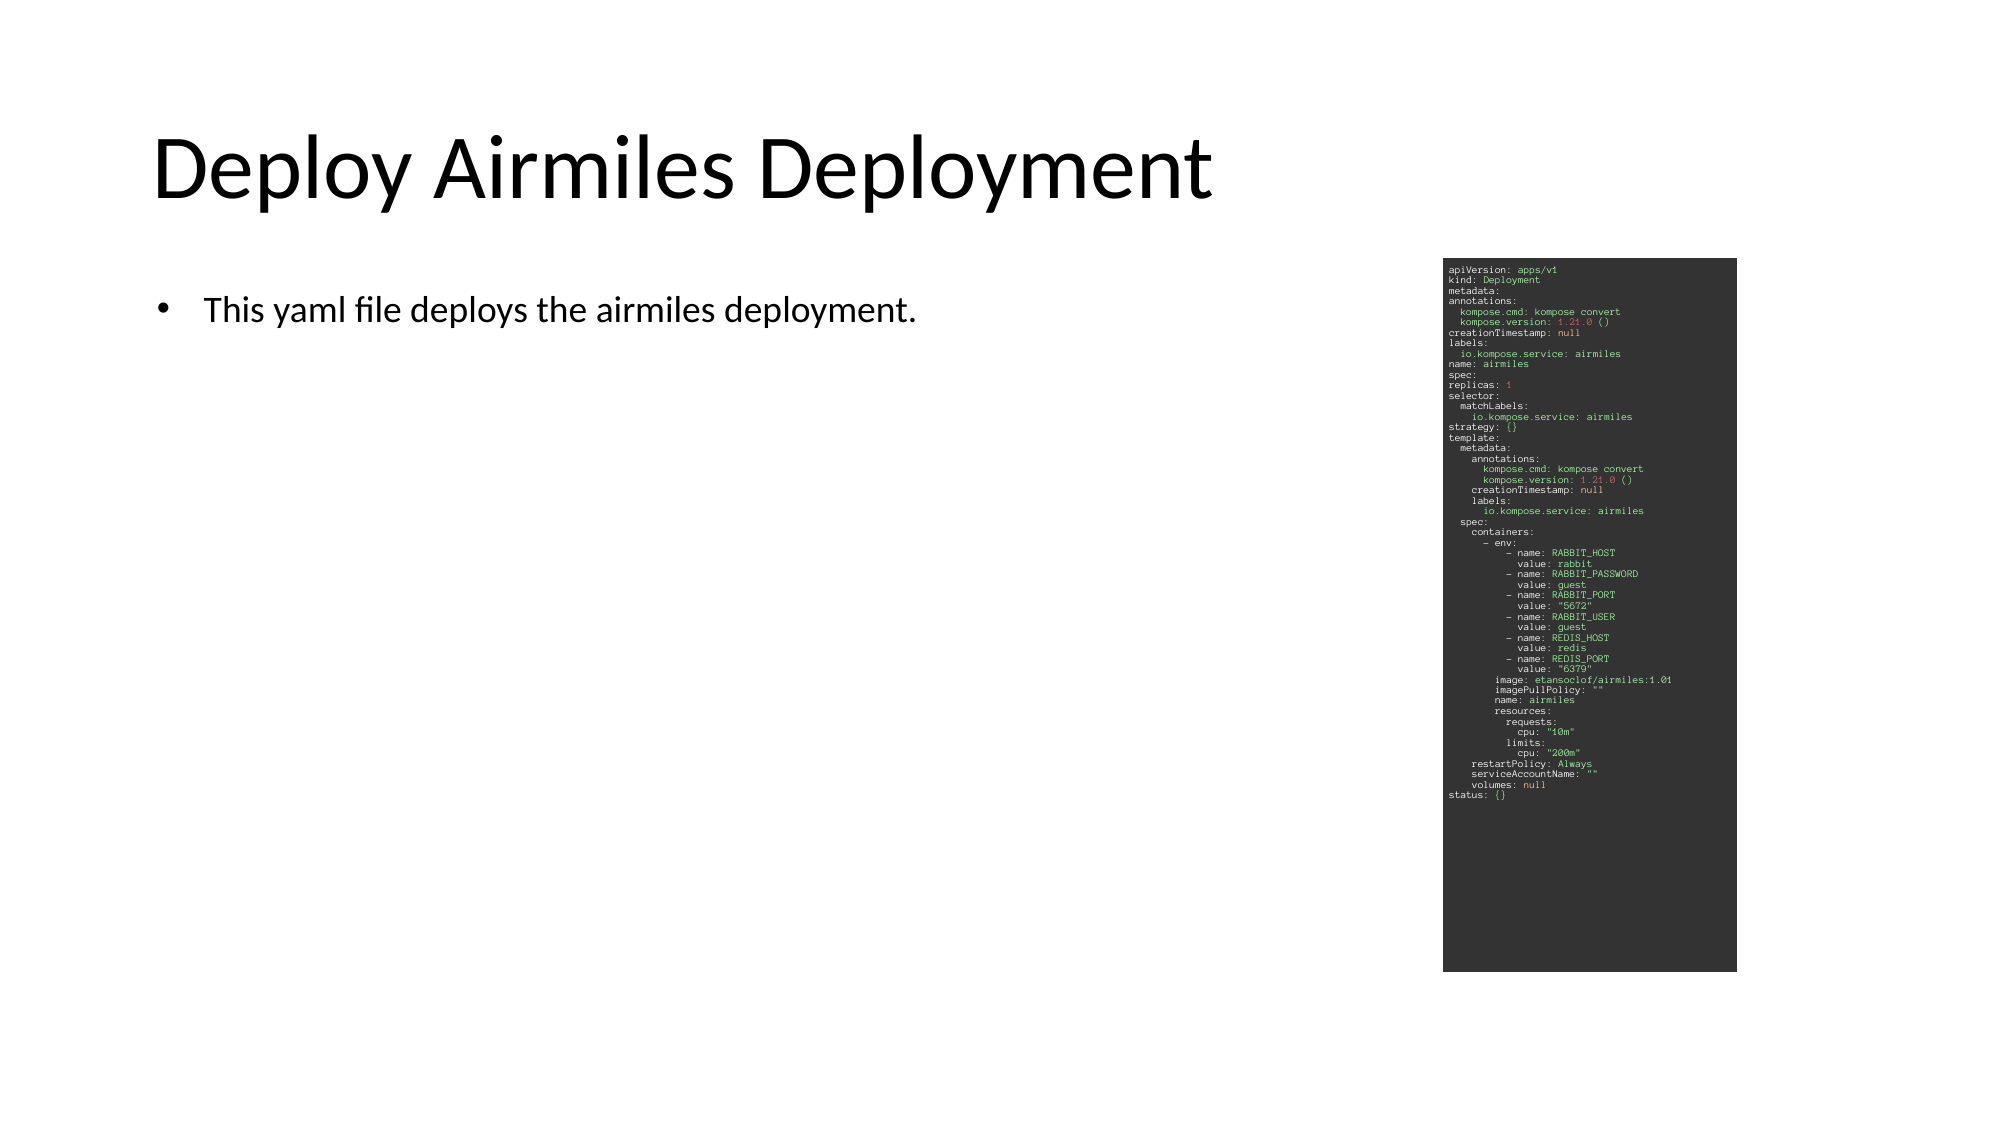

# Deploy Airmiles Deployment

| apiVersion: apps/v1 kind: Deployment metadata: annotations:   kompose.cmd: kompose convert   kompose.version: 1.21.0 () creationTimestamp: null labels:   io.kompose.service: airmiles name: airmiles spec: replicas: 1 selector:   matchLabels:     io.kompose.service: airmiles strategy: {} template:   metadata:     annotations:       kompose.cmd: kompose convert       kompose.version: 1.21.0 ()     creationTimestamp: null     labels:       io.kompose.service: airmiles   spec:     containers:       - env:           - name: RABBIT\_HOST             value: rabbit           - name: RABBIT\_PASSWORD             value: guest           - name: RABBIT\_PORT             value: "5672"           - name: RABBIT\_USER             value: guest           - name: REDIS\_HOST             value: redis           - name: REDIS\_PORT             value: "6379"         image: etansoclof/airmiles:1.01         imagePullPolicy: ""         name: airmiles         resources:           requests:             cpu: "10m"           limits:             cpu: "200m"     restartPolicy: Always     serviceAccountName: ""     volumes: null status: {} |
| --- |
This yaml file deploys the airmiles deployment.